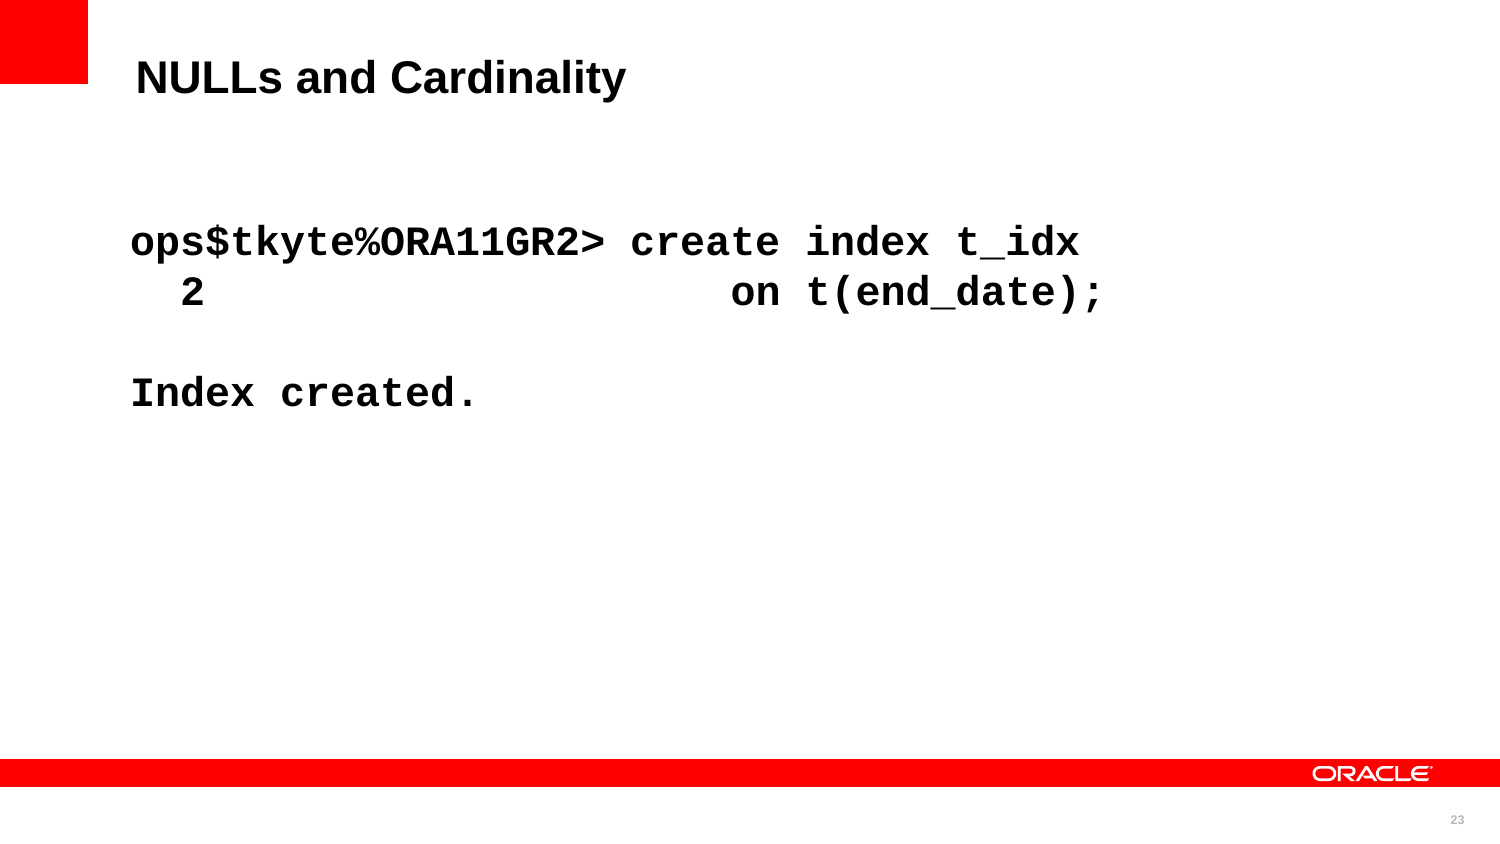

NULLs and Cardinality
ops$tkyte%ORA11GR2> create index t_idx
  2                     on t(end_date);

Index created.